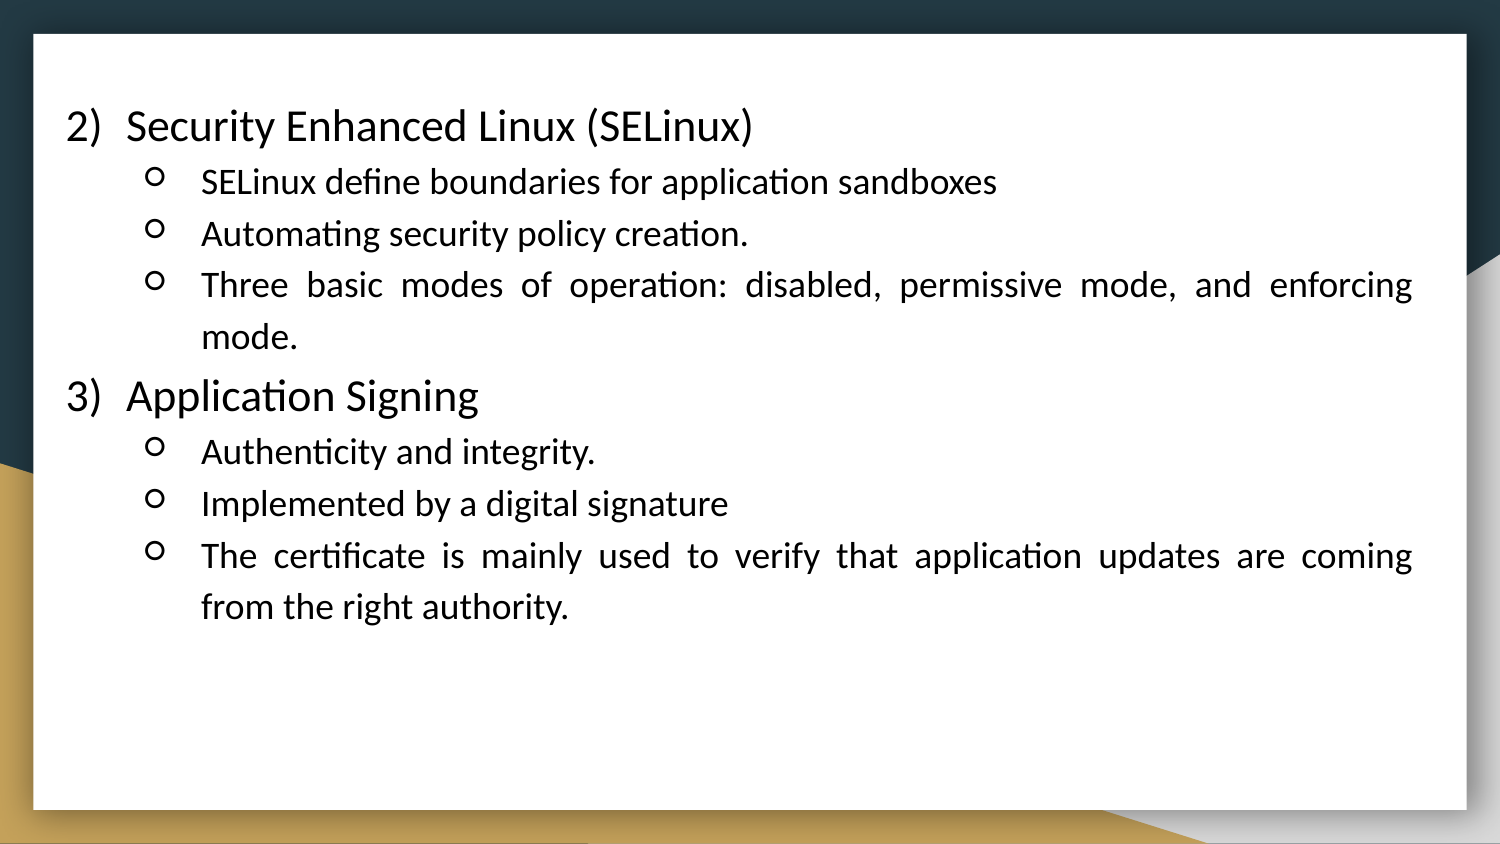

Security Enhanced Linux (SELinux)
SELinux define boundaries for application sandboxes
Automating security policy creation.
Three basic modes of operation: disabled, permissive mode, and enforcing mode.
Application Signing
Authenticity and integrity.
Implemented by a digital signature
The certificate is mainly used to verify that application updates are coming from the right authority.